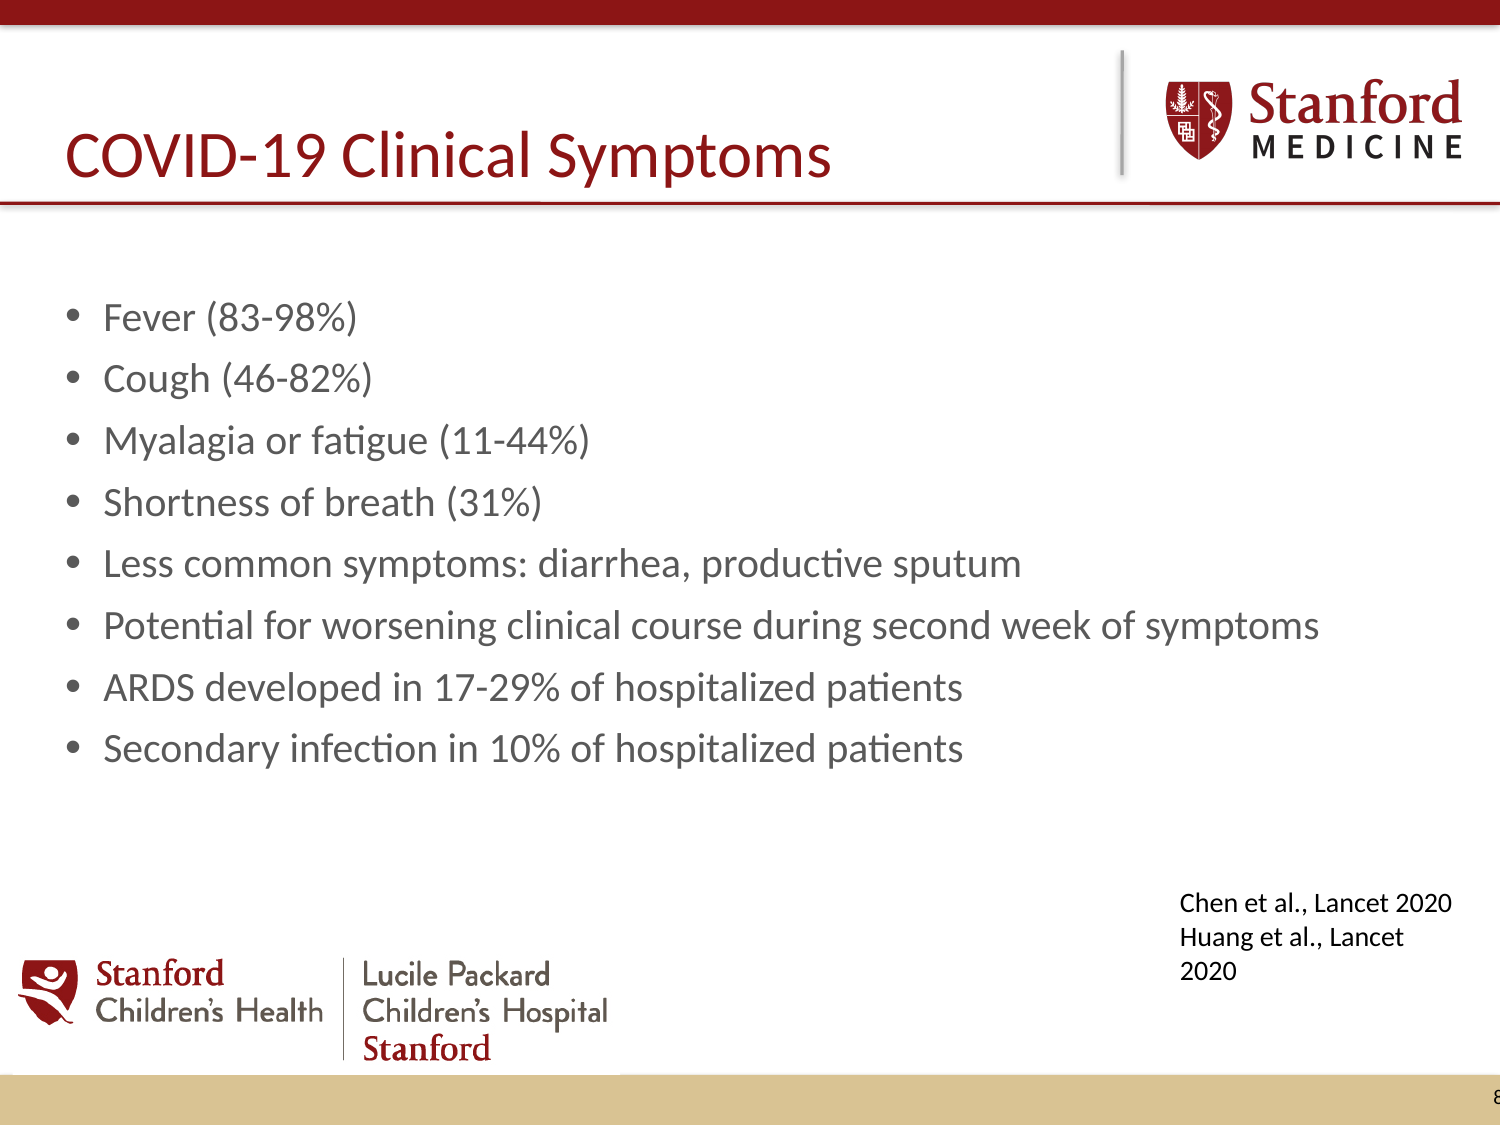

# COVID-19 Clinical Symptoms
Fever (83-98%)
Cough (46-82%)
Myalagia or fatigue (11-44%)
Shortness of breath (31%)
Less common symptoms: diarrhea, productive sputum
Potential for worsening clinical course during second week of symptoms
ARDS developed in 17-29% of hospitalized patients
Secondary infection in 10% of hospitalized patients
Chen et al., Lancet 2020
Huang et al., Lancet 2020